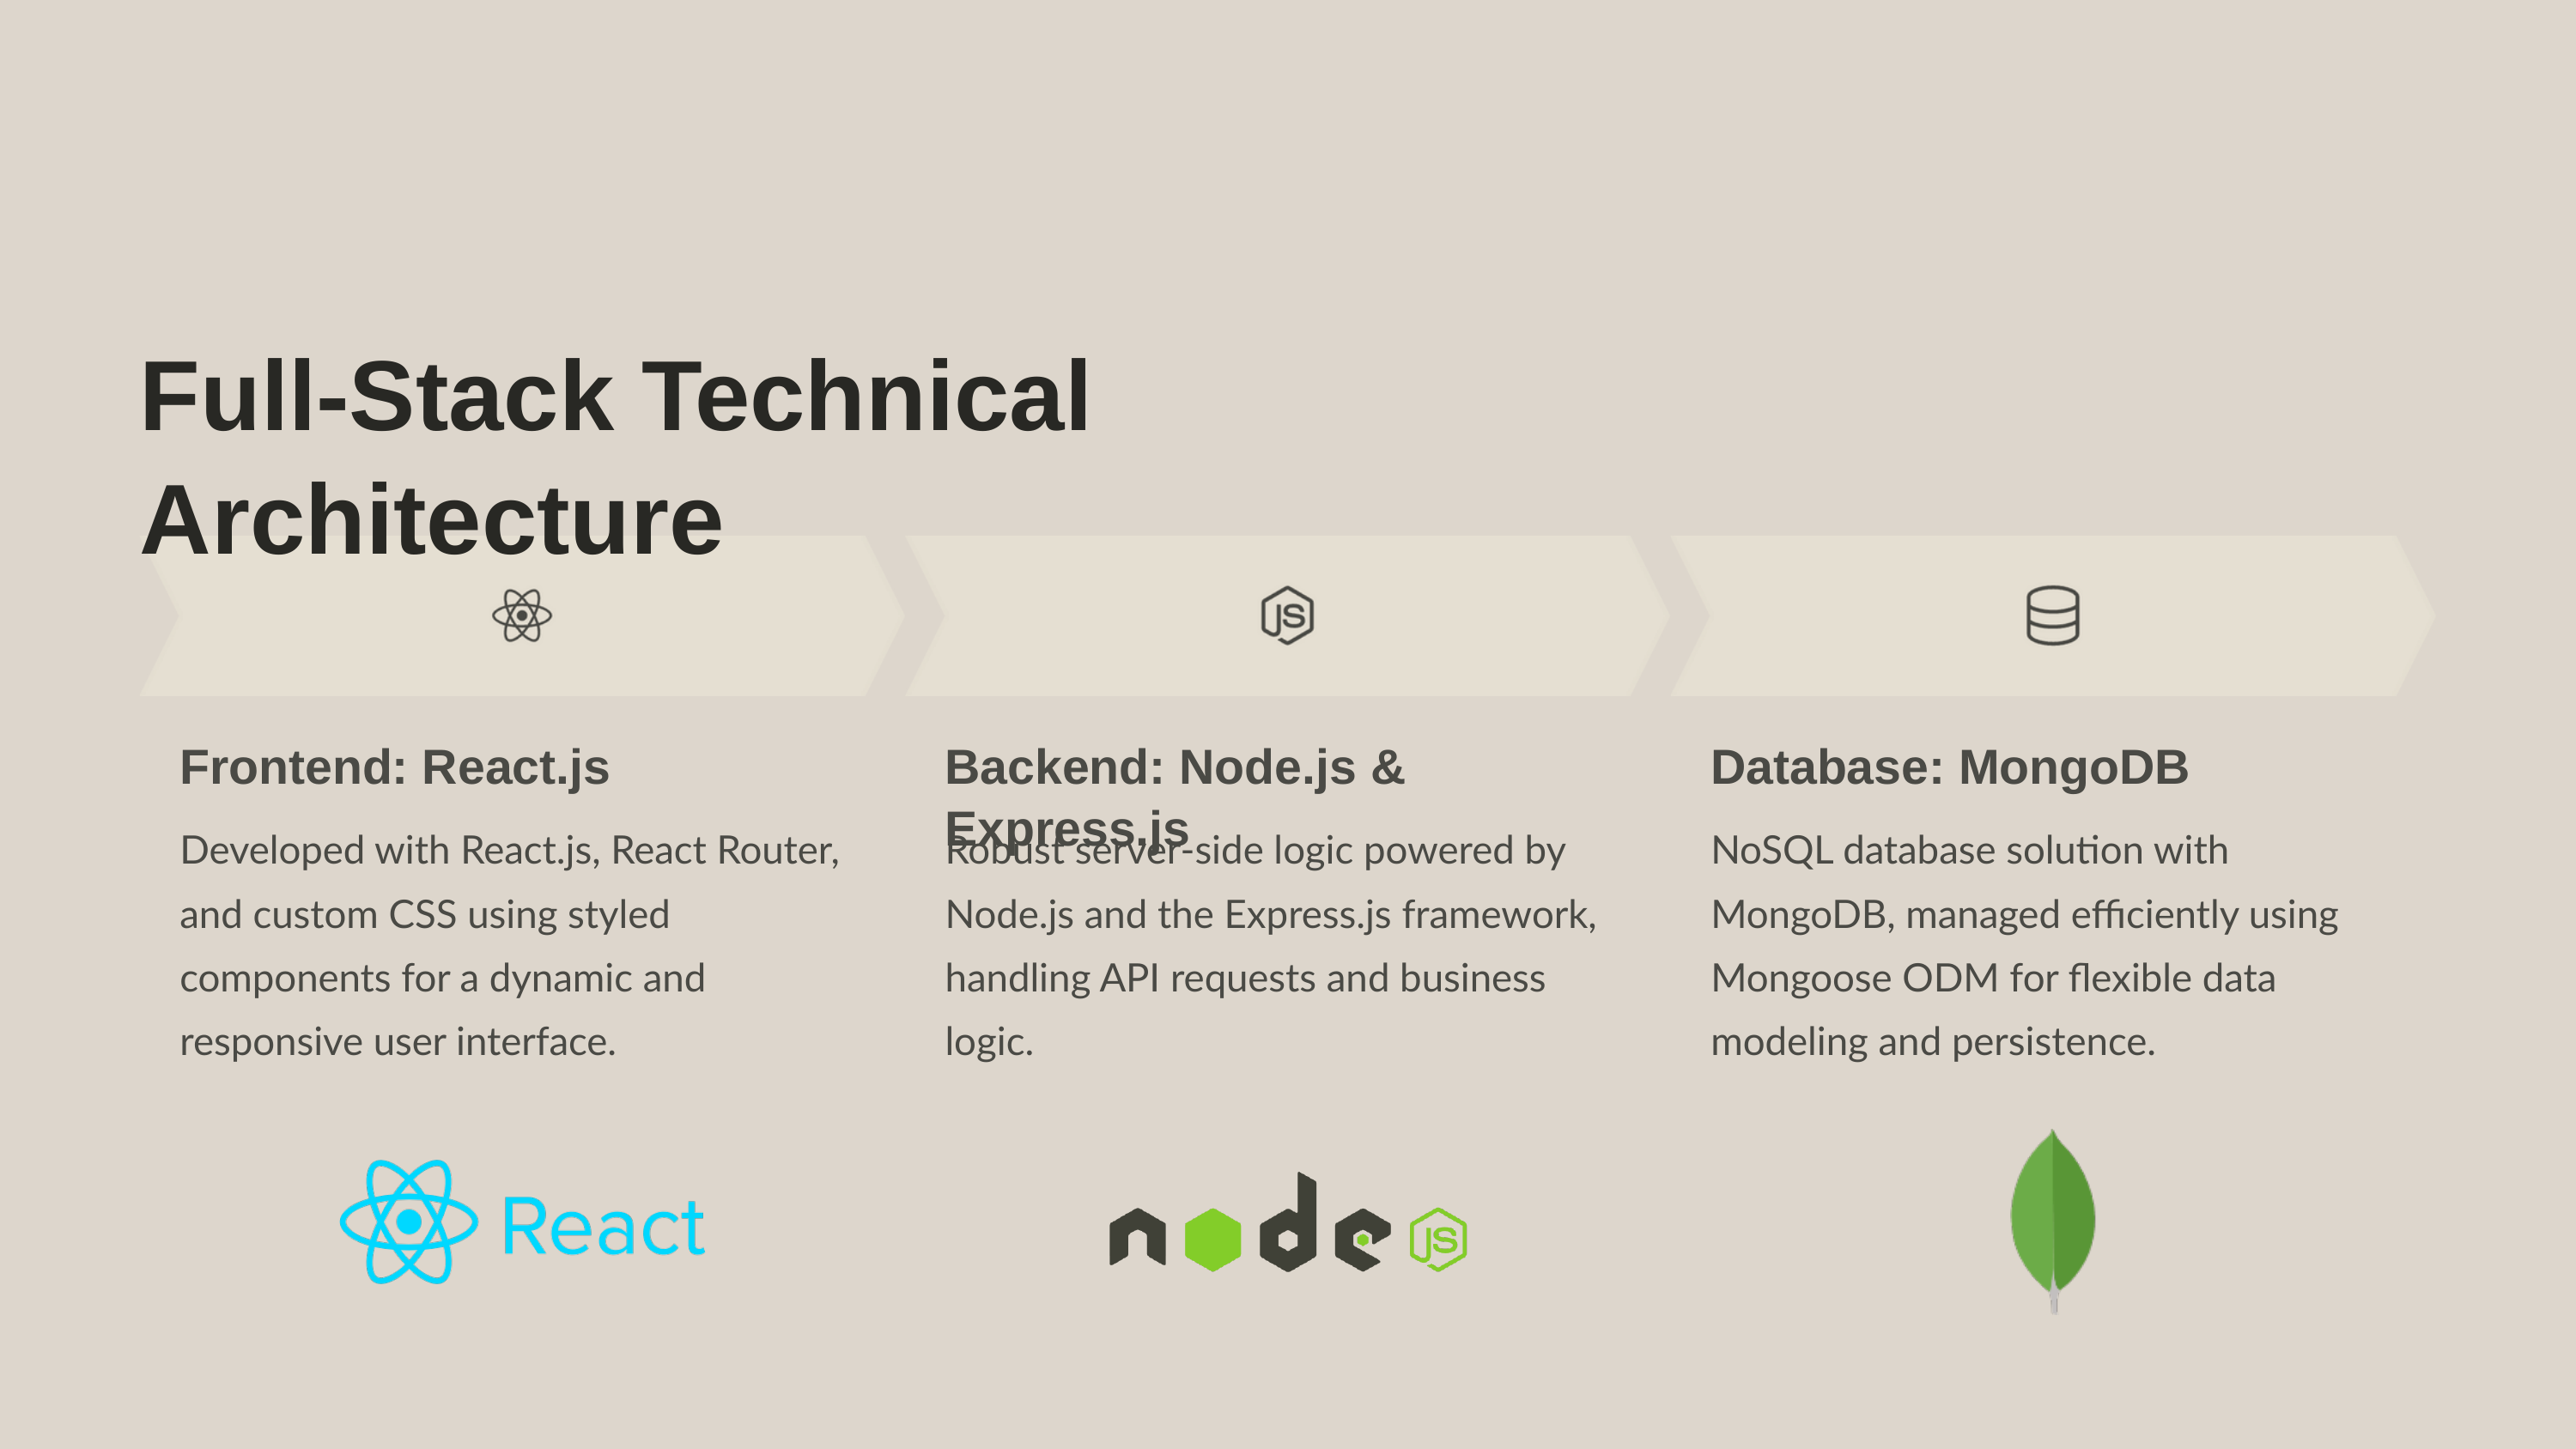

Full-Stack Technical Architecture

Frontend: React.js
Backend: Node.js & Express.js
Database: MongoDB
Developed with React.js, React Router, and custom CSS using styled components for a dynamic and responsive user interface.
Robust server-side logic powered by Node.js and the Express.js framework, handling API requests and business logic.
NoSQL database solution with MongoDB, managed efficiently using Mongoose ODM for flexible data modeling and persistence.